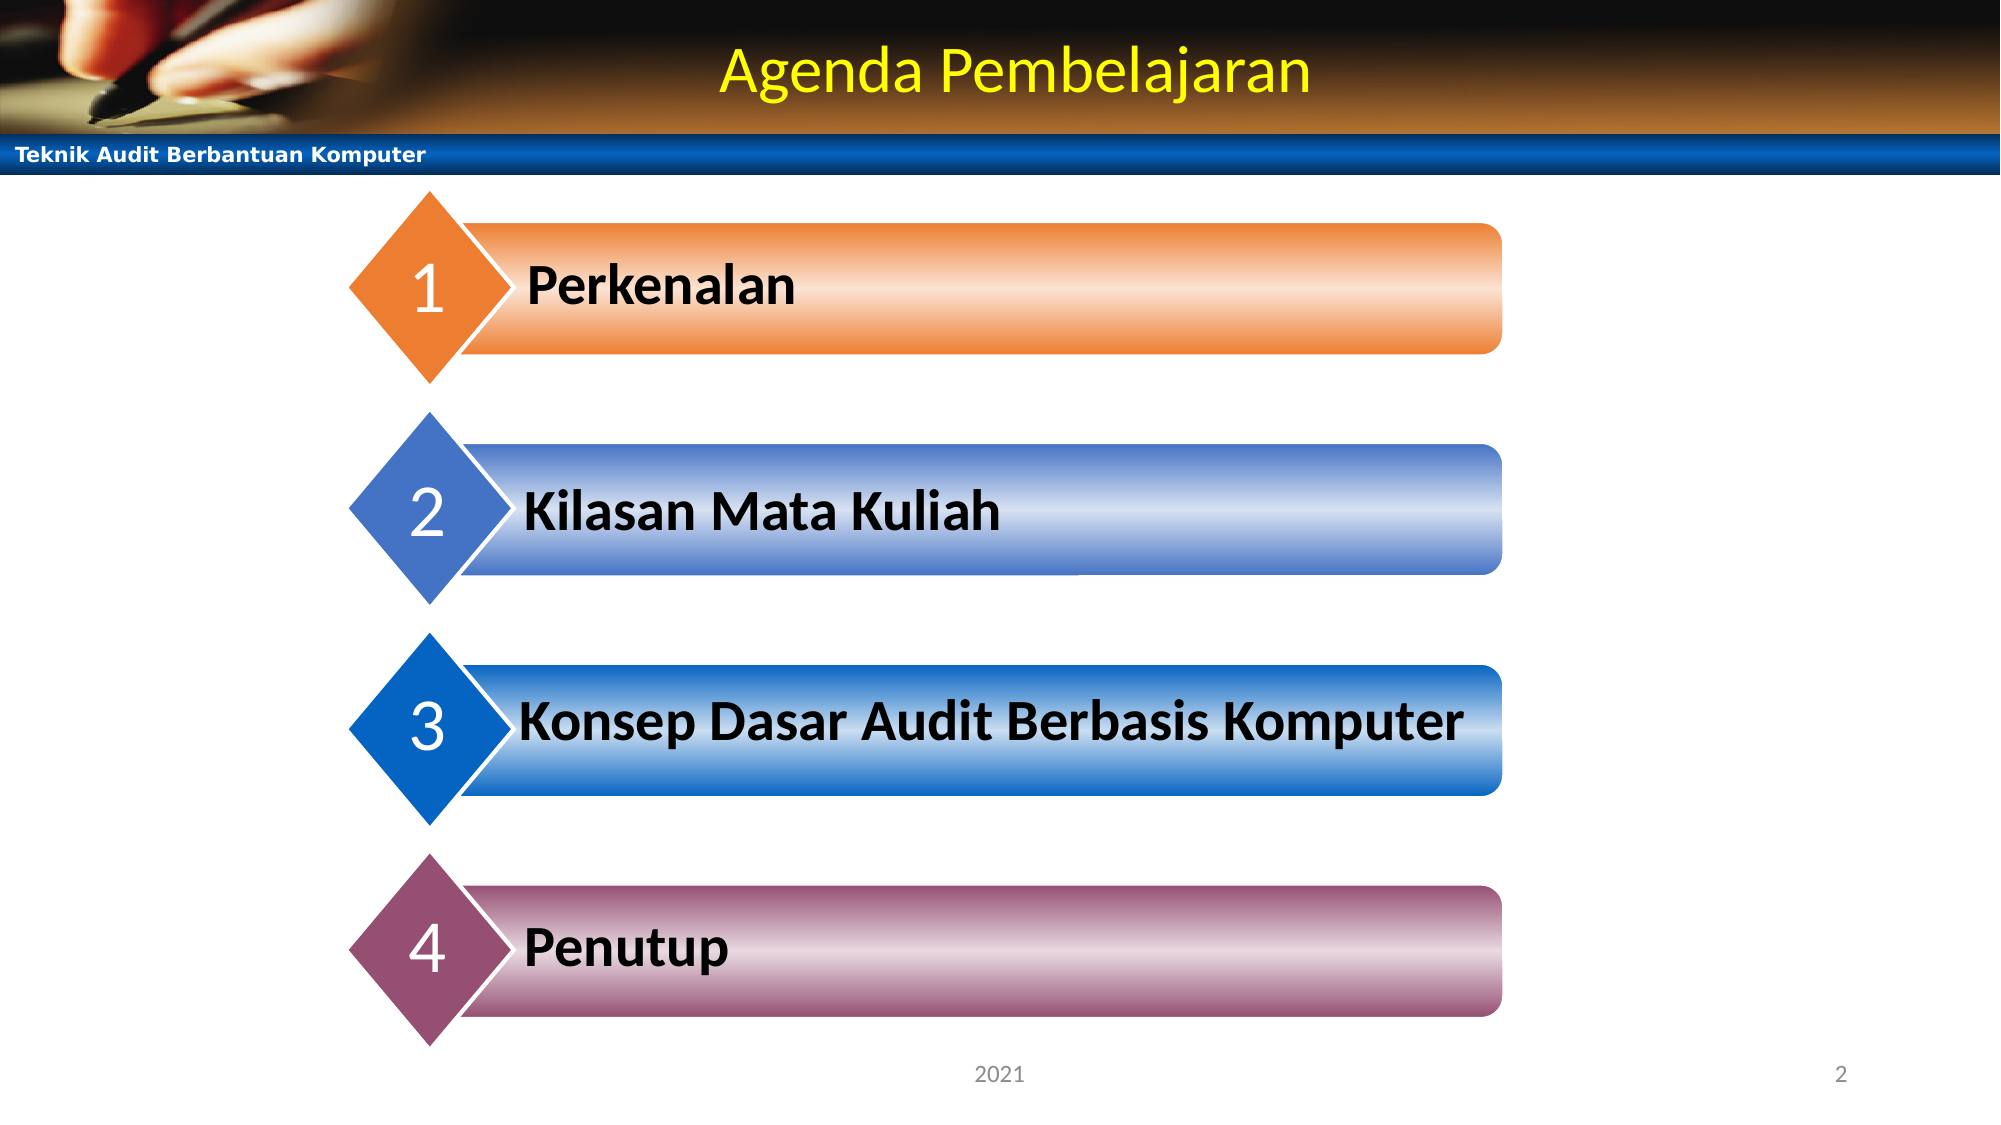

# Agenda Pembelajaran

1
Perkenalan

2
Kilasan Mata Kuliah

3
Konsep Dasar Audit Berbasis Komputer

4
Penutup
2021
2